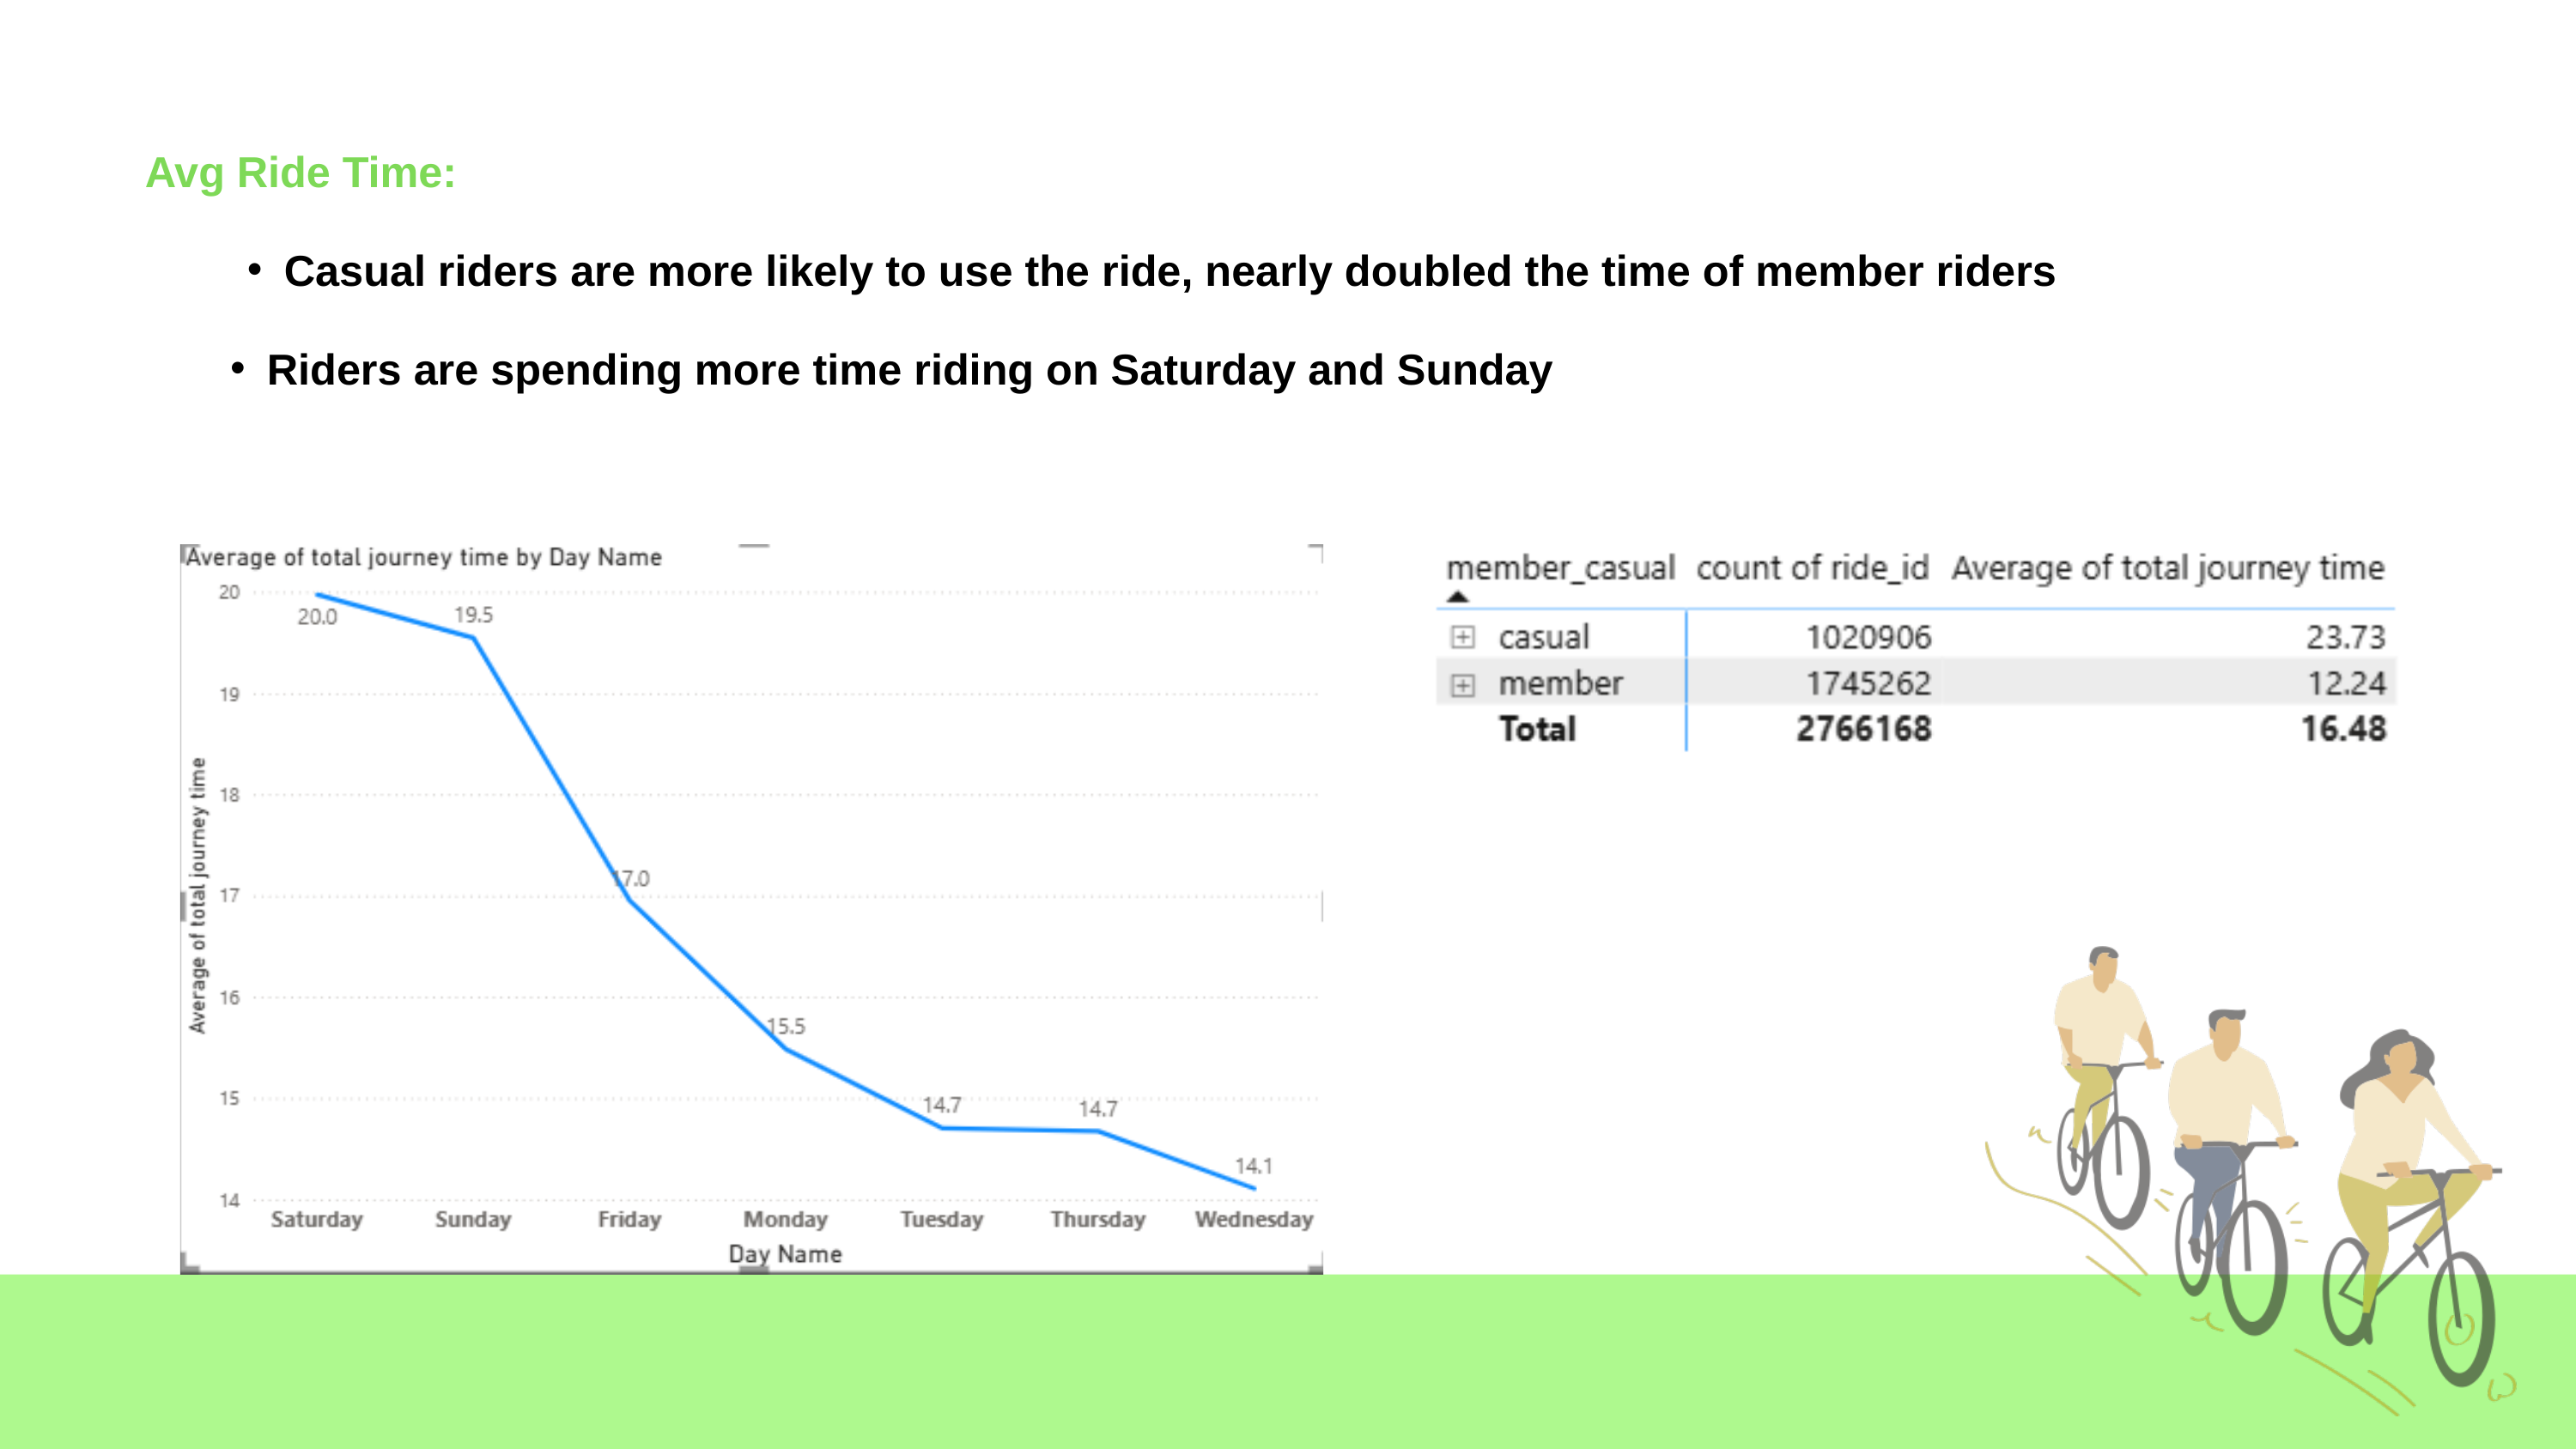

Avg Ride Time:
Casual riders are more likely to use the ride, nearly doubled the time of member riders
Riders are spending more time riding on Saturday and Sunday